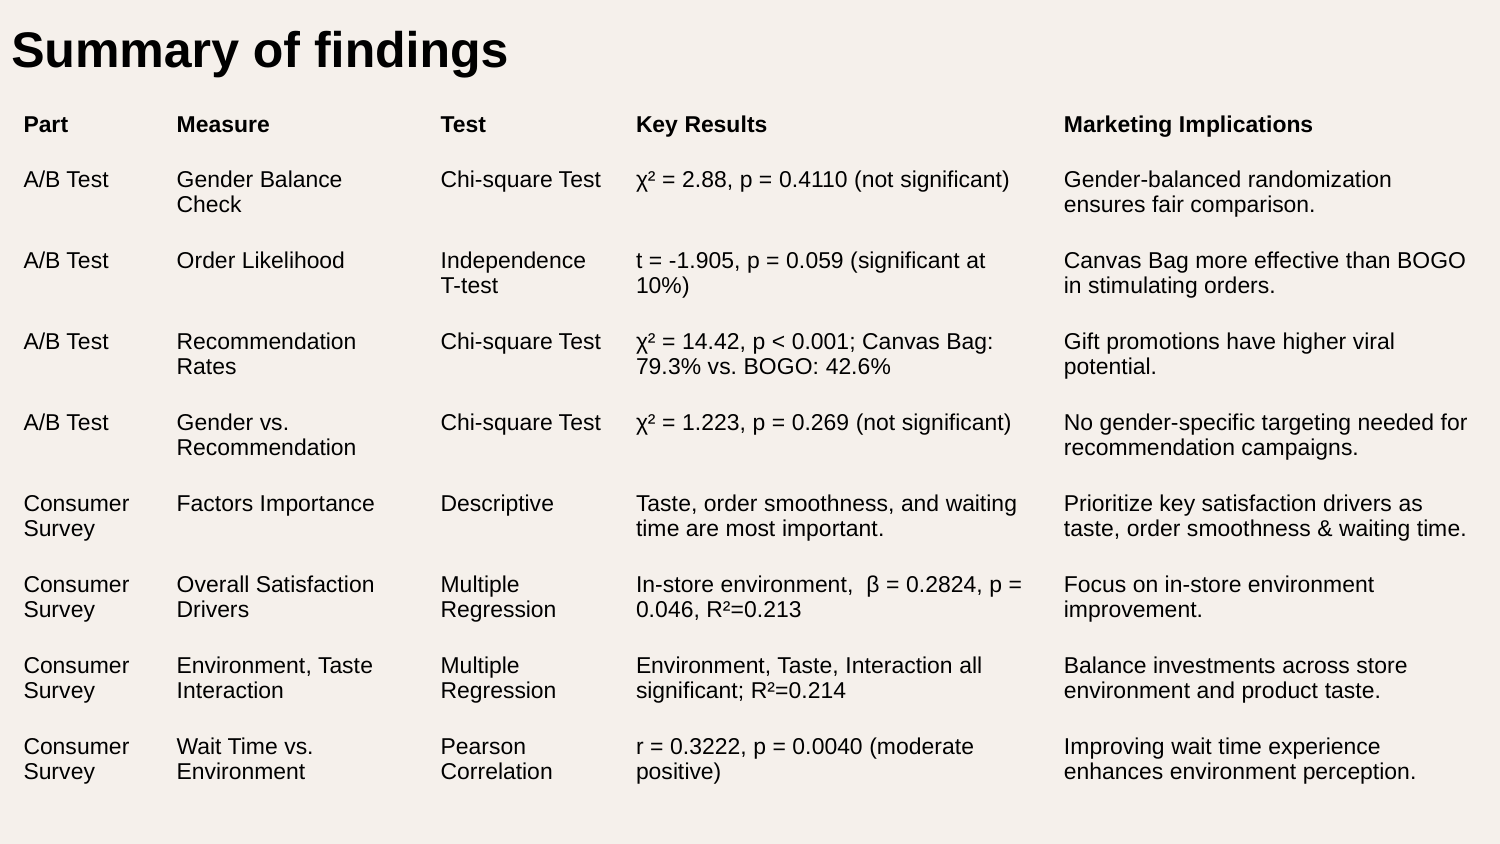

# Summary of findings
| Part | Measure | Test | Key Results | Marketing Implications |
| --- | --- | --- | --- | --- |
| A/B Test | Gender Balance Check | Chi-square Test | χ² = 2.88, p = 0.4110 (not significant) | Gender-balanced randomization ensures fair comparison. |
| A/B Test | Order Likelihood | Independence T-test | t = -1.905, p = 0.059 (significant at 10%) | Canvas Bag more effective than BOGO in stimulating orders. |
| A/B Test | Recommendation Rates | Chi-square Test | χ² = 14.42, p < 0.001; Canvas Bag: 79.3% vs. BOGO: 42.6% | Gift promotions have higher viral potential. |
| A/B Test | Gender vs. Recommendation | Chi-square Test | χ² = 1.223, p = 0.269 (not significant) | No gender-specific targeting needed for recommendation campaigns. |
| Consumer Survey | Factors Importance | Descriptive | Taste, order smoothness, and waiting time are most important. | Prioritize key satisfaction drivers as taste, order smoothness & waiting time. |
| Consumer Survey | Overall Satisfaction Drivers | Multiple Regression | In-store environment, β = 0.2824, p = 0.046, R²=0.213 | Focus on in-store environment improvement. |
| Consumer Survey | Environment, Taste Interaction | Multiple Regression | Environment, Taste, Interaction all significant; R²=0.214 | Balance investments across store environment and product taste. |
| Consumer Survey | Wait Time vs. Environment | Pearson Correlation | r = 0.3222, p = 0.0040 (moderate positive) | Improving wait time experience enhances environment perception. |